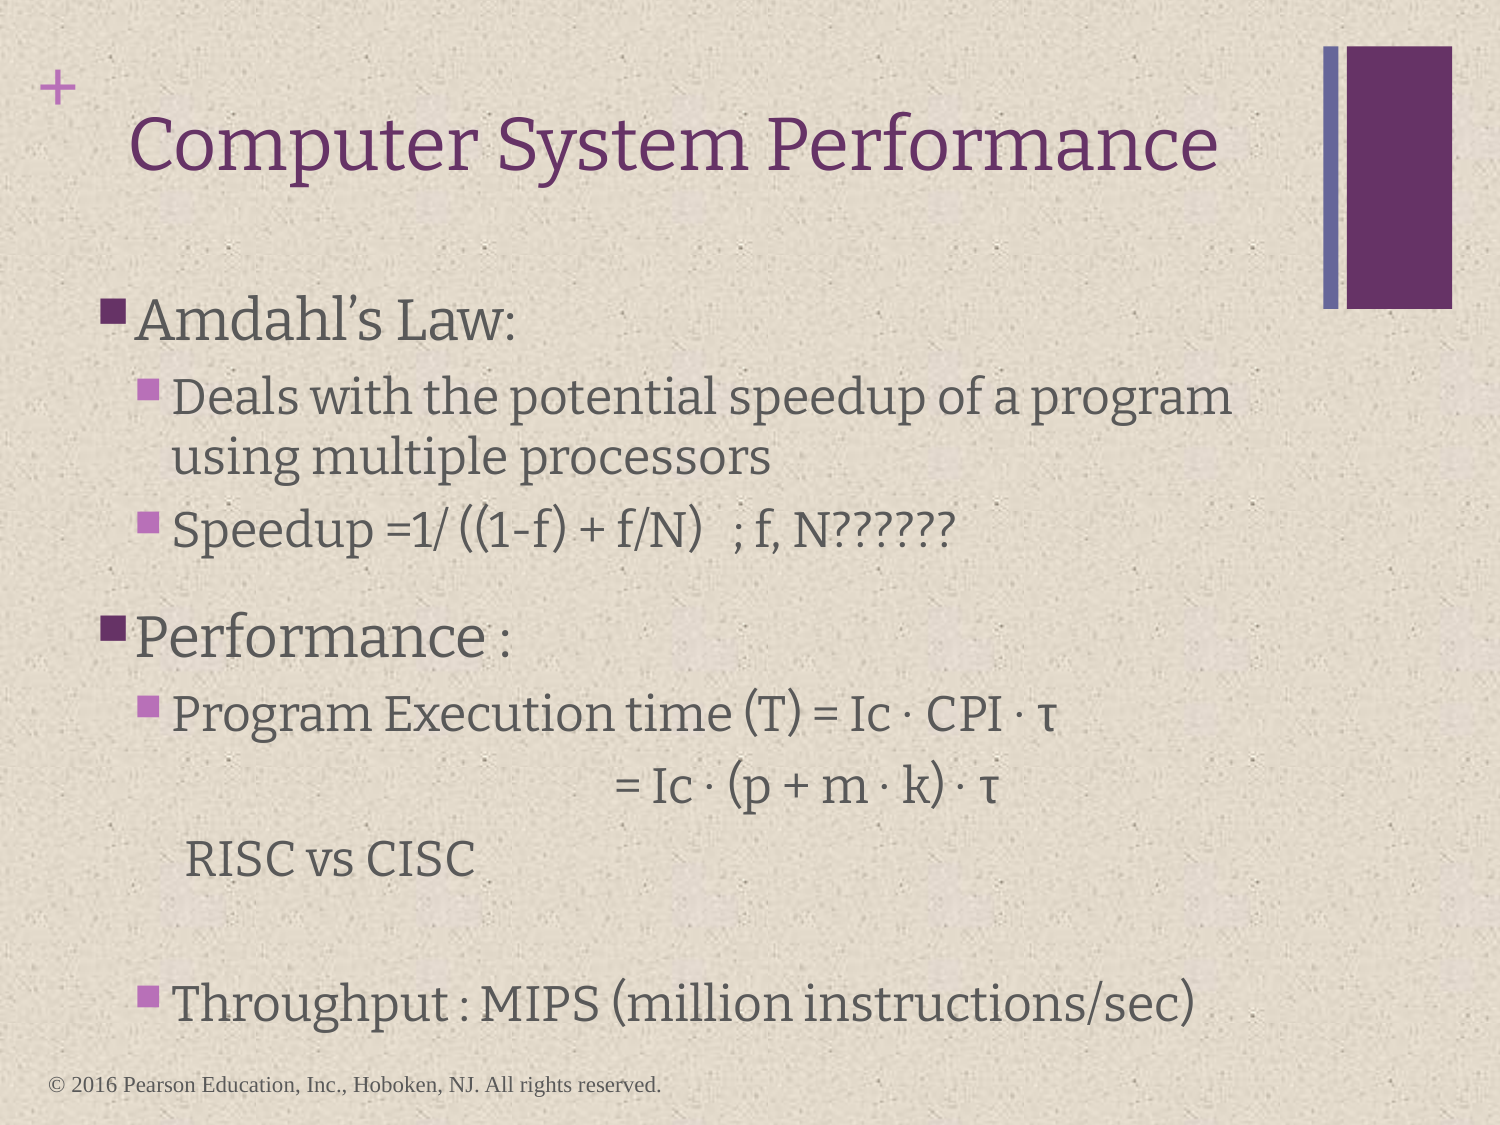

# Computer System Performance
Amdahl’s Law:
Deals with the potential speedup of a program using multiple processors
Speedup =1/ ((1-f) + f/N)   ; f, N??????
Performance :
Program Execution time (T) = Ic ∙ CPI ∙ τ
                                                = Ic ∙ (p + m ∙ k) ∙ τ
     RISC vs CISC

Throughput : MIPS (million instructions/sec)
© 2016 Pearson Education, Inc., Hoboken, NJ. All rights reserved.